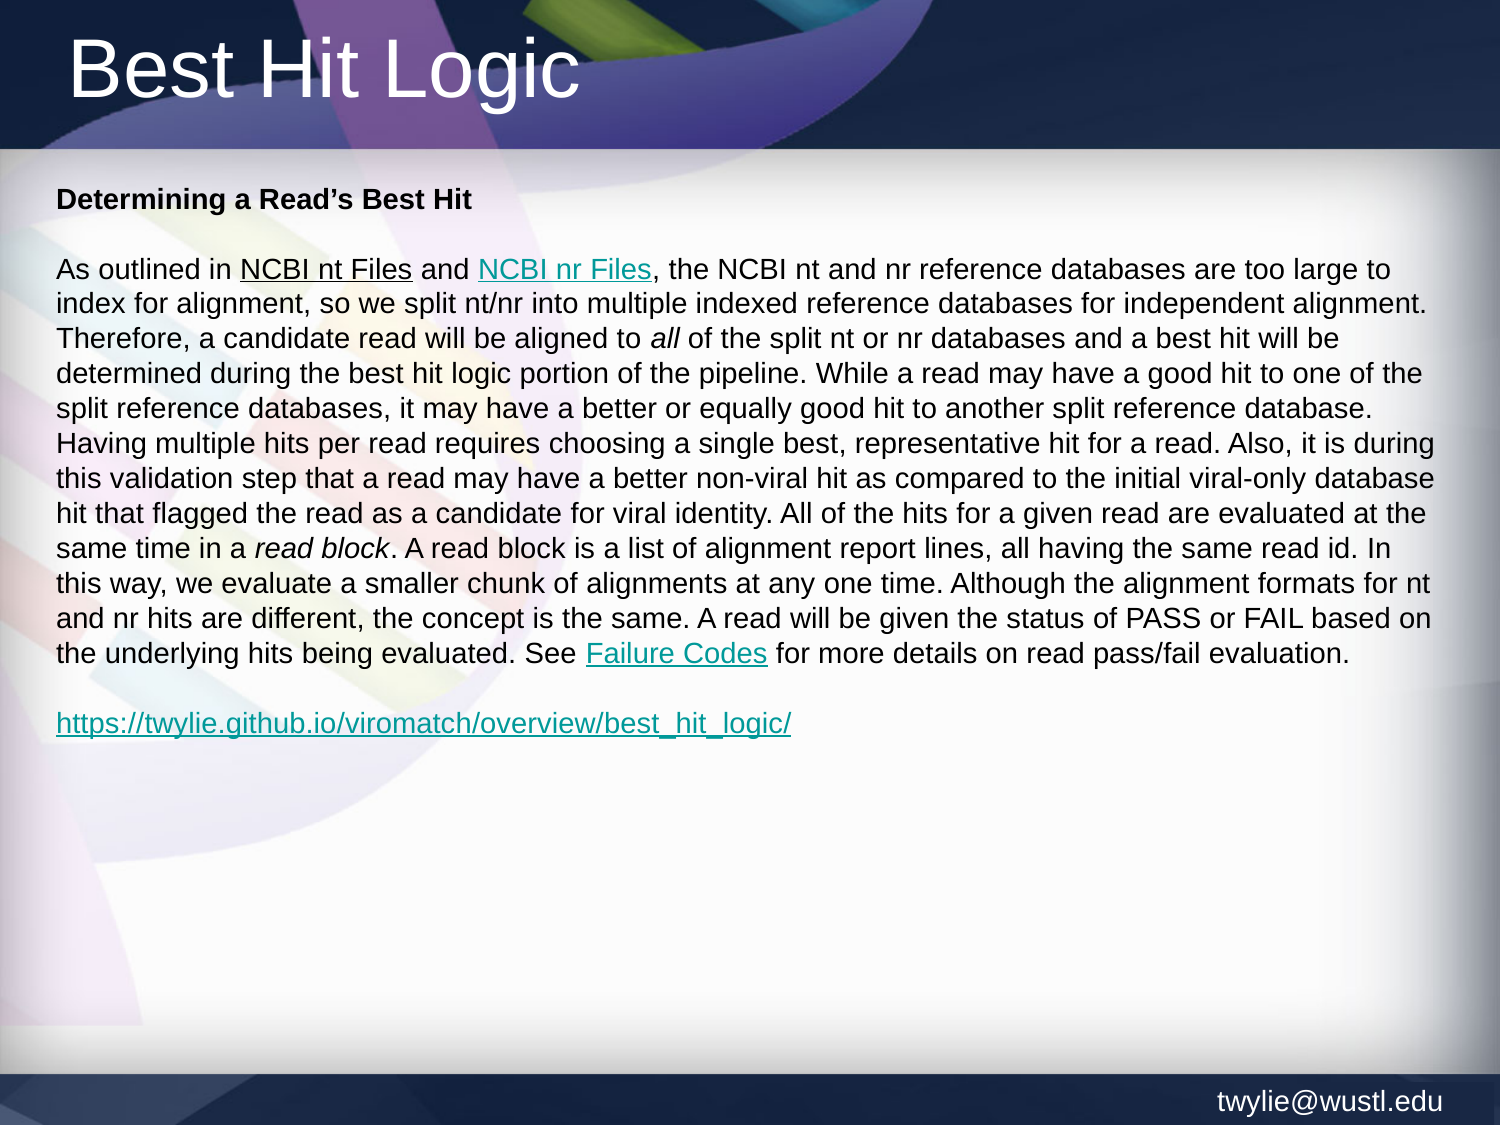

Best Hit Logic
Determining a Read’s Best Hit
As outlined in NCBI nt Files and NCBI nr Files, the NCBI nt and nr reference databases are too large to index for alignment, so we split nt/nr into multiple indexed reference databases for independent alignment. Therefore, a candidate read will be aligned to all of the split nt or nr databases and a best hit will be determined during the best hit logic portion of the pipeline. While a read may have a good hit to one of the split reference databases, it may have a better or equally good hit to another split reference database.
Having multiple hits per read requires choosing a single best, representative hit for a read. Also, it is during this validation step that a read may have a better non-viral hit as compared to the initial viral-only database hit that flagged the read as a candidate for viral identity. All of the hits for a given read are evaluated at the same time in a read block. A read block is a list of alignment report lines, all having the same read id. In this way, we evaluate a smaller chunk of alignments at any one time. Although the alignment formats for nt and nr hits are different, the concept is the same. A read will be given the status of PASS or FAIL based on the underlying hits being evaluated. See Failure Codes for more details on read pass/fail evaluation.

https://twylie.github.io/viromatch/overview/best_hit_logic/

twylie@wustl.edu